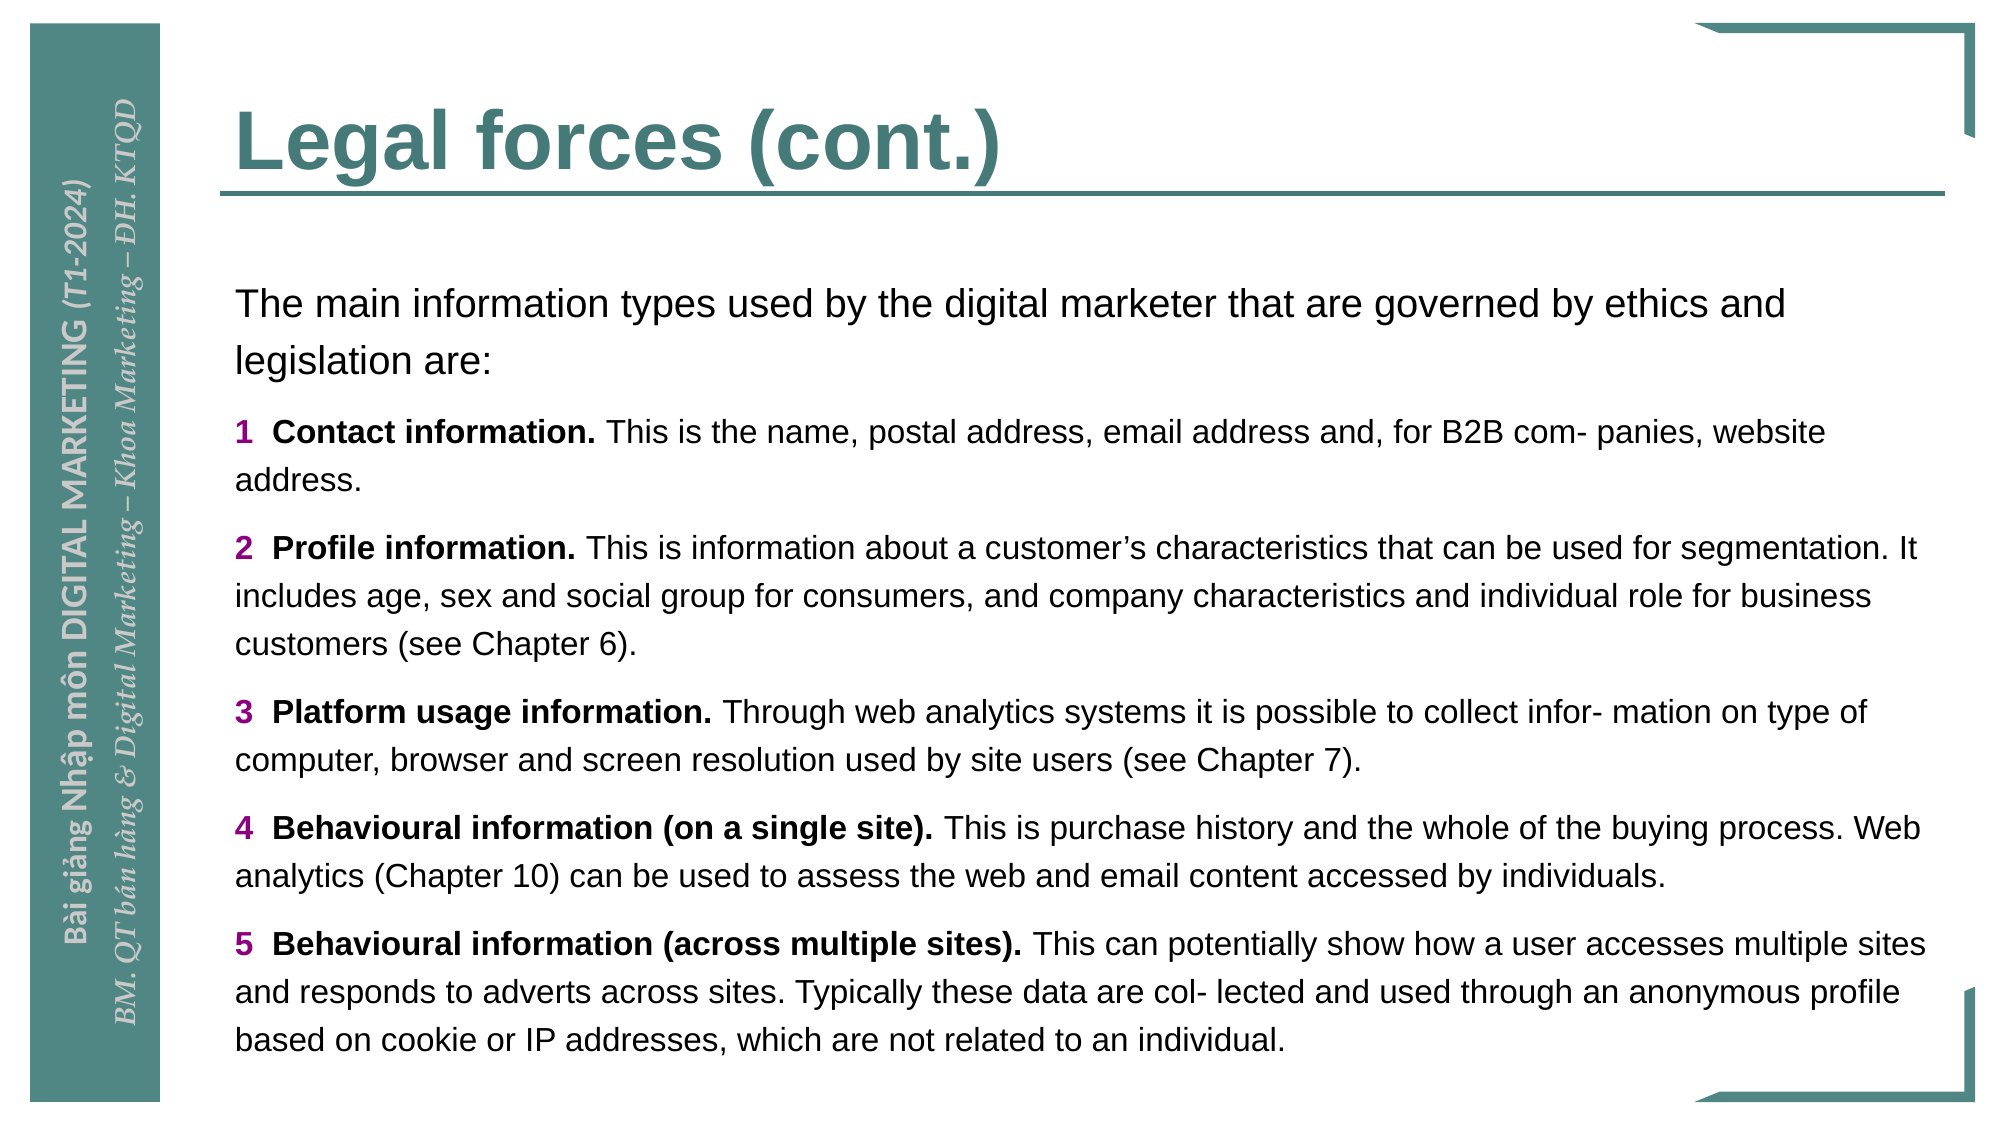

# Legal forces (cont.)
The main information types used by the digital marketer that are governed by ethics and legislation are:
1  Contact information. This is the name, postal address, email address and, for B2B com- panies, website address.
2  Profile information. This is information about a customer’s characteristics that can be used for segmentation. It includes age, sex and social group for consumers, and company characteristics and individual role for business customers (see Chapter 6).
3  Platform usage information. Through web analytics systems it is possible to collect infor- mation on type of computer, browser and screen resolution used by site users (see Chapter 7).
4  Behavioural information (on a single site). This is purchase history and the whole of the buying process. Web analytics (Chapter 10) can be used to assess the web and email content accessed by individuals.
5  Behavioural information (across multiple sites). This can potentially show how a user accesses multiple sites and responds to adverts across sites. Typically these data are col- lected and used through an anonymous profile based on cookie or IP addresses, which are not related to an individual.